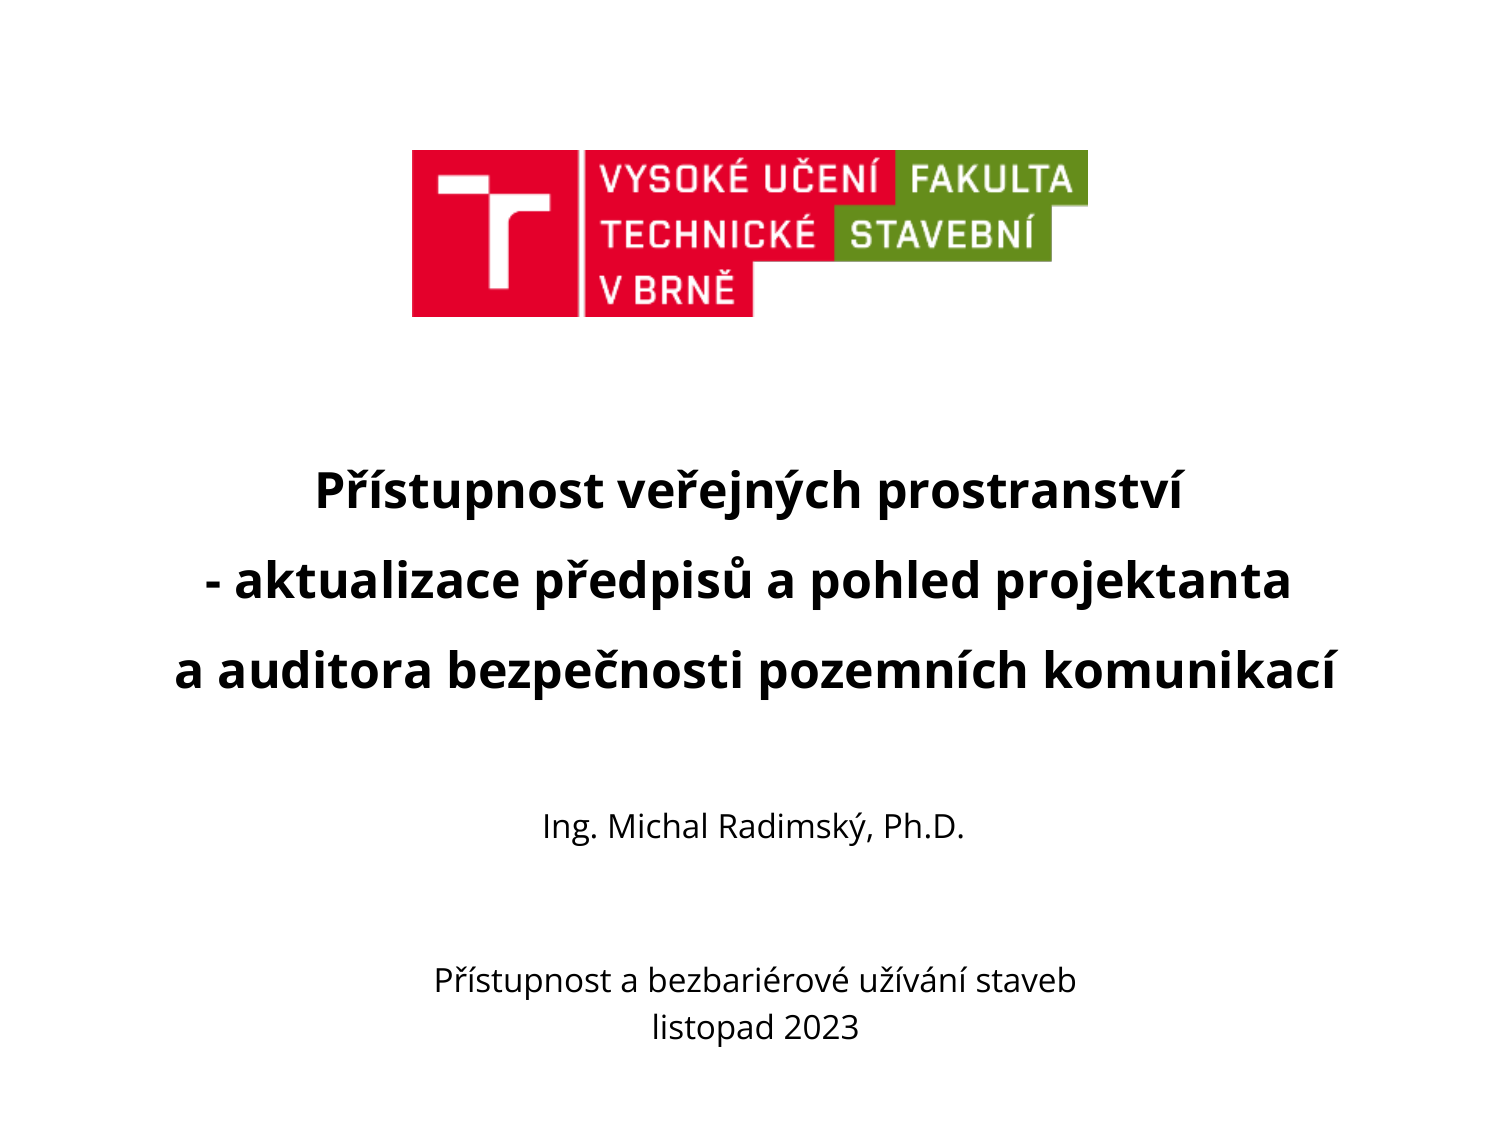

# Přístupnost veřejných prostranství - aktualizace předpisů a pohled projektanta a auditora bezpečnosti pozemních komunikací
Ing. Michal Radimský, Ph.D.
Přístupnost a bezbariérové užívání staveb
listopad 2023